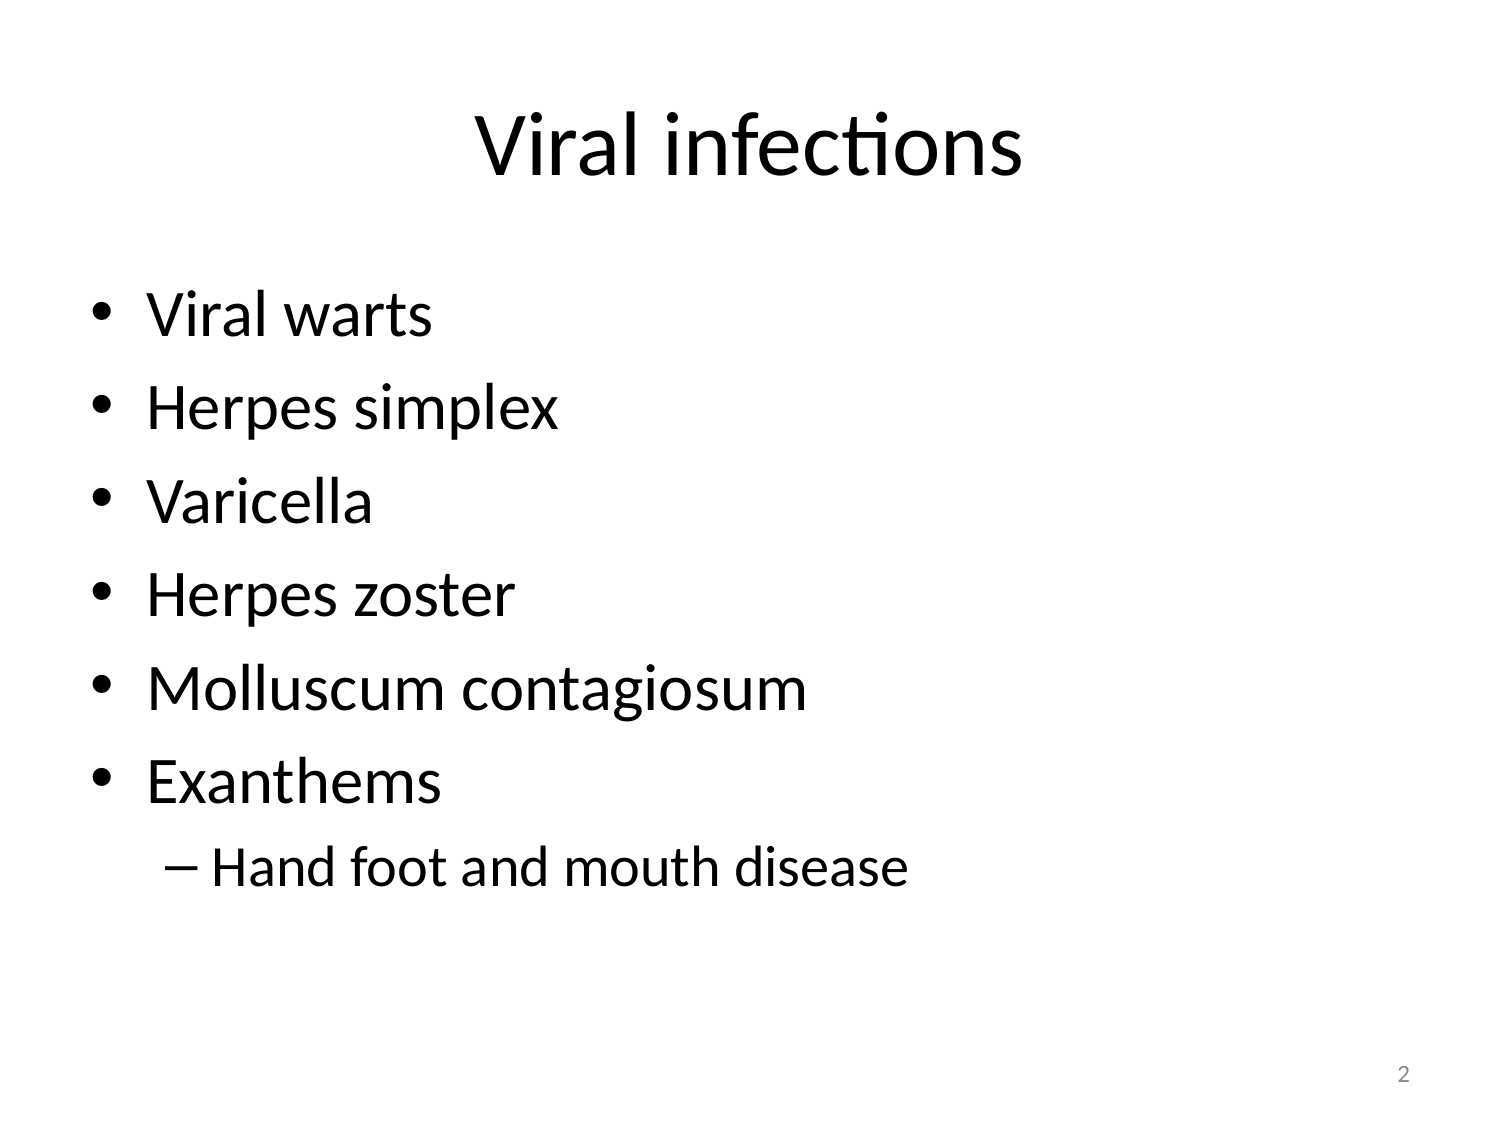

# Viral infections
Viral warts
Herpes simplex
Varicella
Herpes zoster
Molluscum contagiosum
Exanthems
Hand foot and mouth disease

2